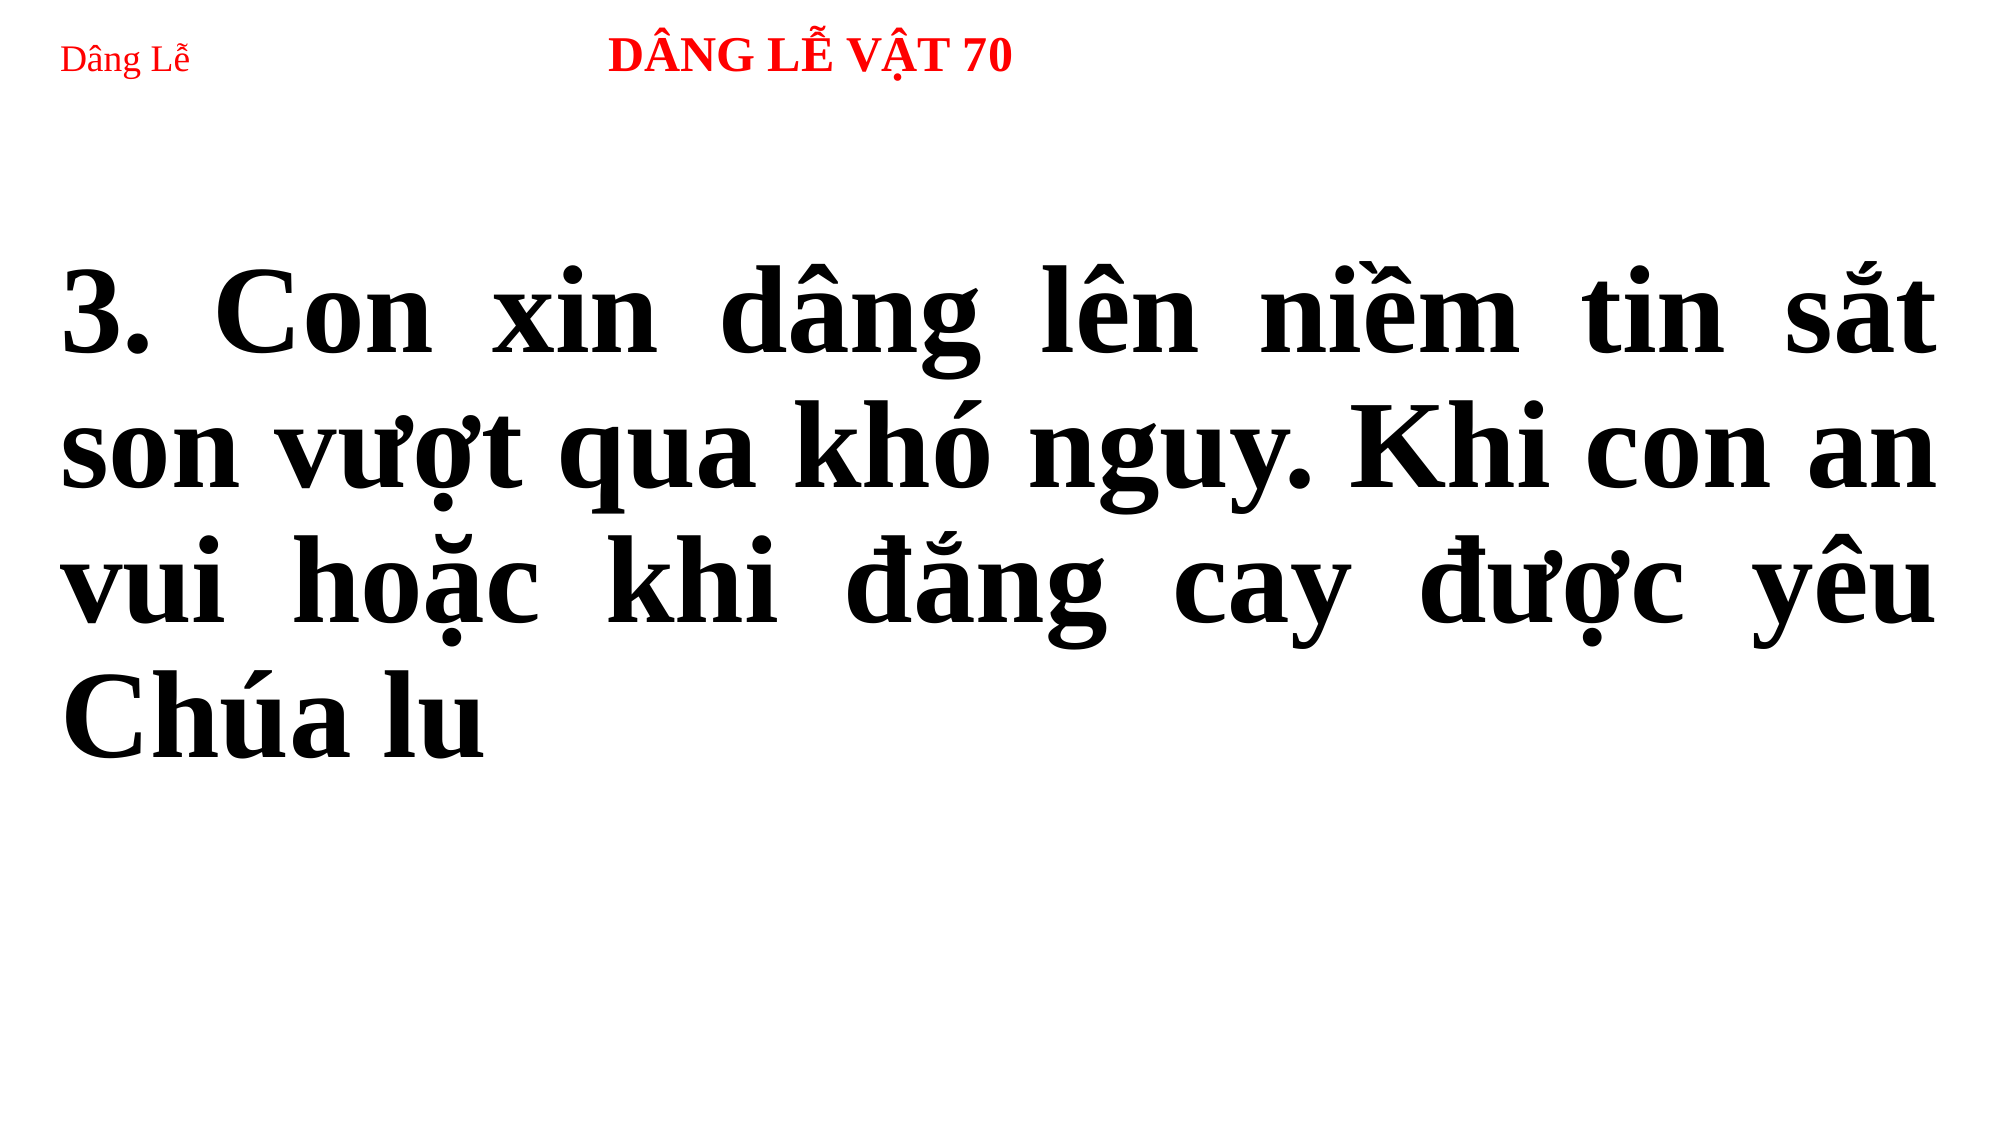

# Dâng Lễ                                            DÂNG LỄ VẬT 70
3. Con xin dâng lên niềm tin sắt son vượt qua khó nguy. Khi con an vui hoặc khi đắng cay được yêu Chúa lu